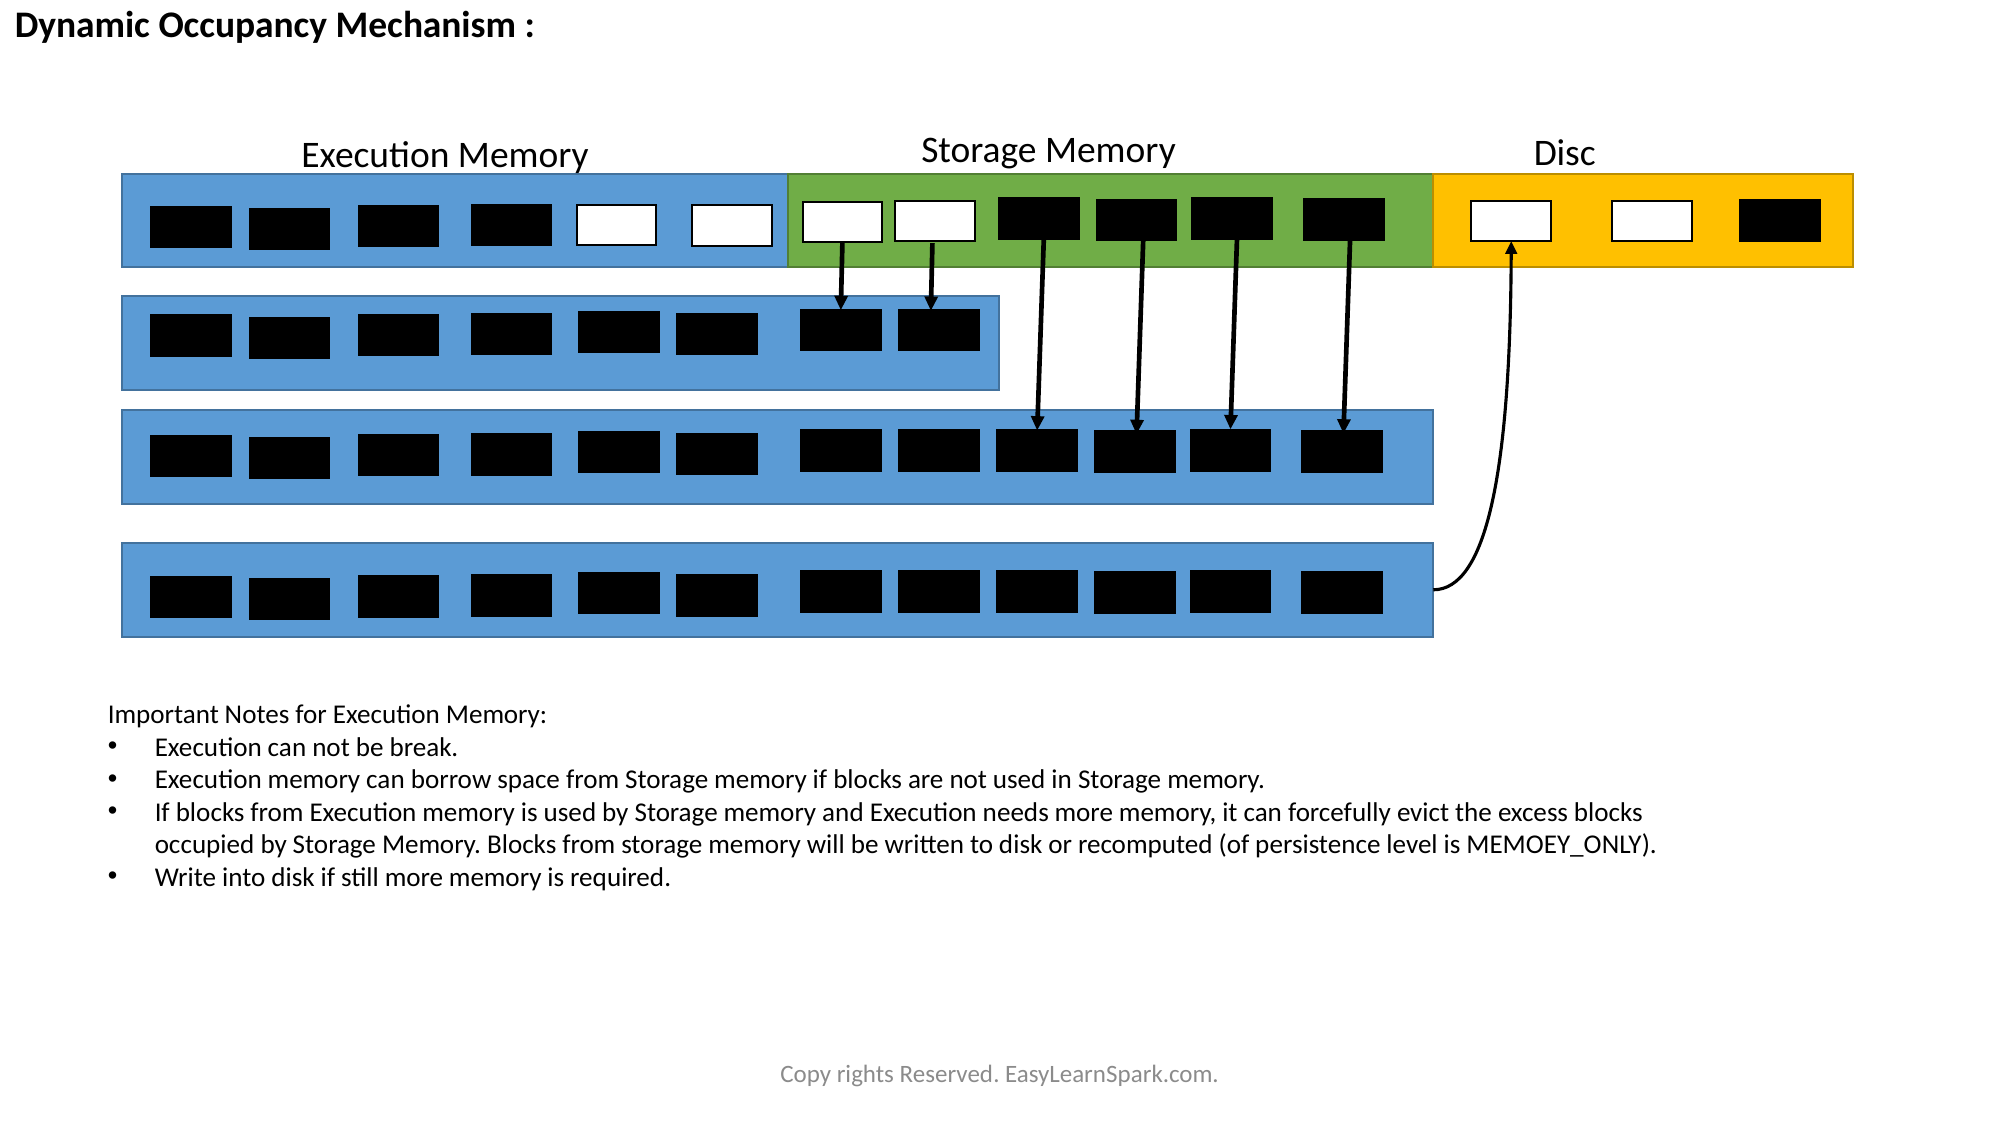

Dynamic Occupancy Mechanism :
Storage Memory
Disc
Execution Memory

Important Notes for Execution Memory:
Execution can not be break.
Execution memory can borrow space from Storage memory if blocks are not used in Storage memory.
If blocks from Execution memory is used by Storage memory and Execution needs more memory, it can forcefully evict the excess blocks occupied by Storage Memory. Blocks from storage memory will be written to disk or recomputed (of persistence level is MEMOEY_ONLY).
Write into disk if still more memory is required.

Copy rights Reserved. EasyLearnSpark.com.